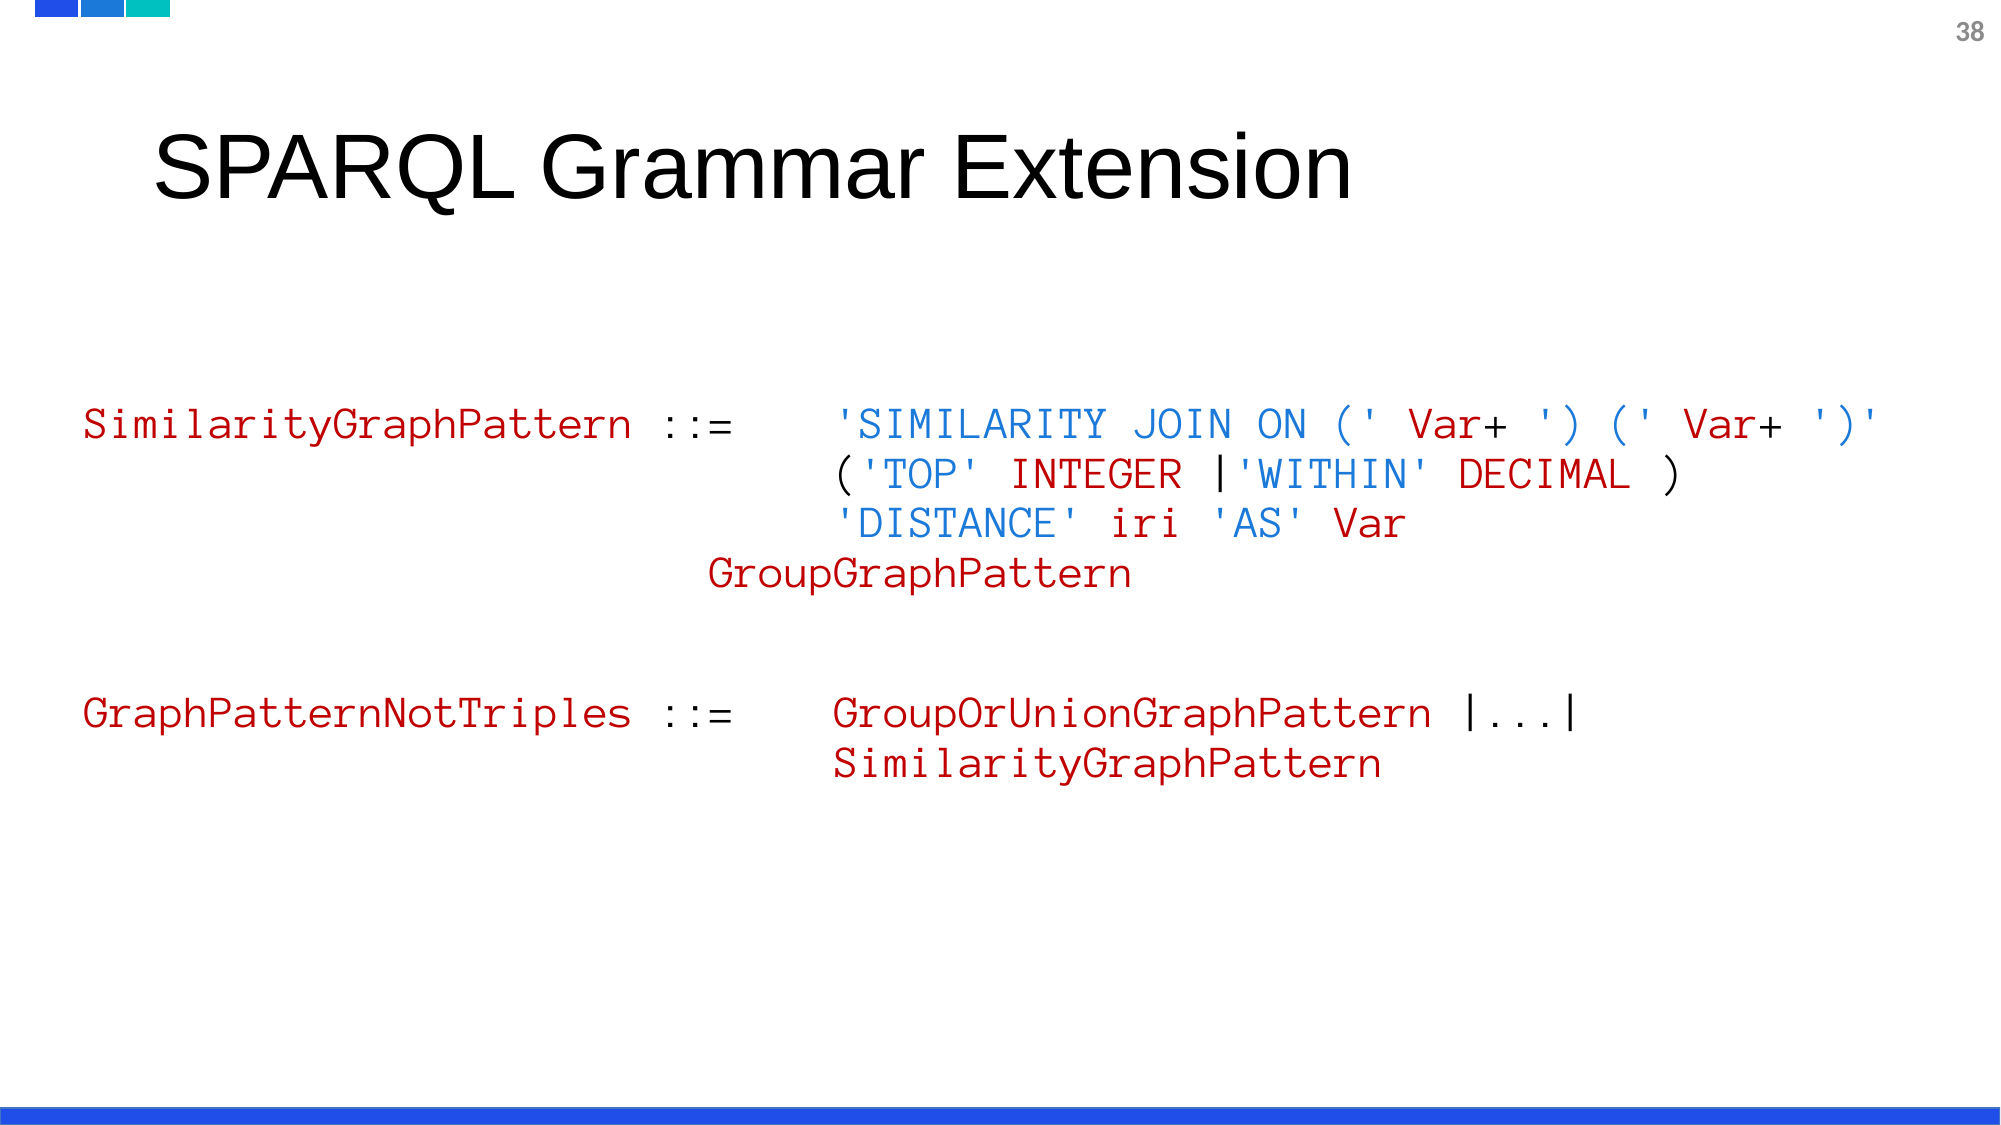

38
# SPARQL Grammar Extension
SimilarityGraphPattern ::= 	'SIMILARITY JOIN ON (' Var+ ') (' Var+ ')' 					('TOP' INTEGER |'WITHIN' DECIMAL ) 							'DISTANCE' iri 'AS' Var 								 GroupGraphPattern

GraphPatternNotTriples ::= 	GroupOrUnionGraphPattern |...| 							SimilarityGraphPattern